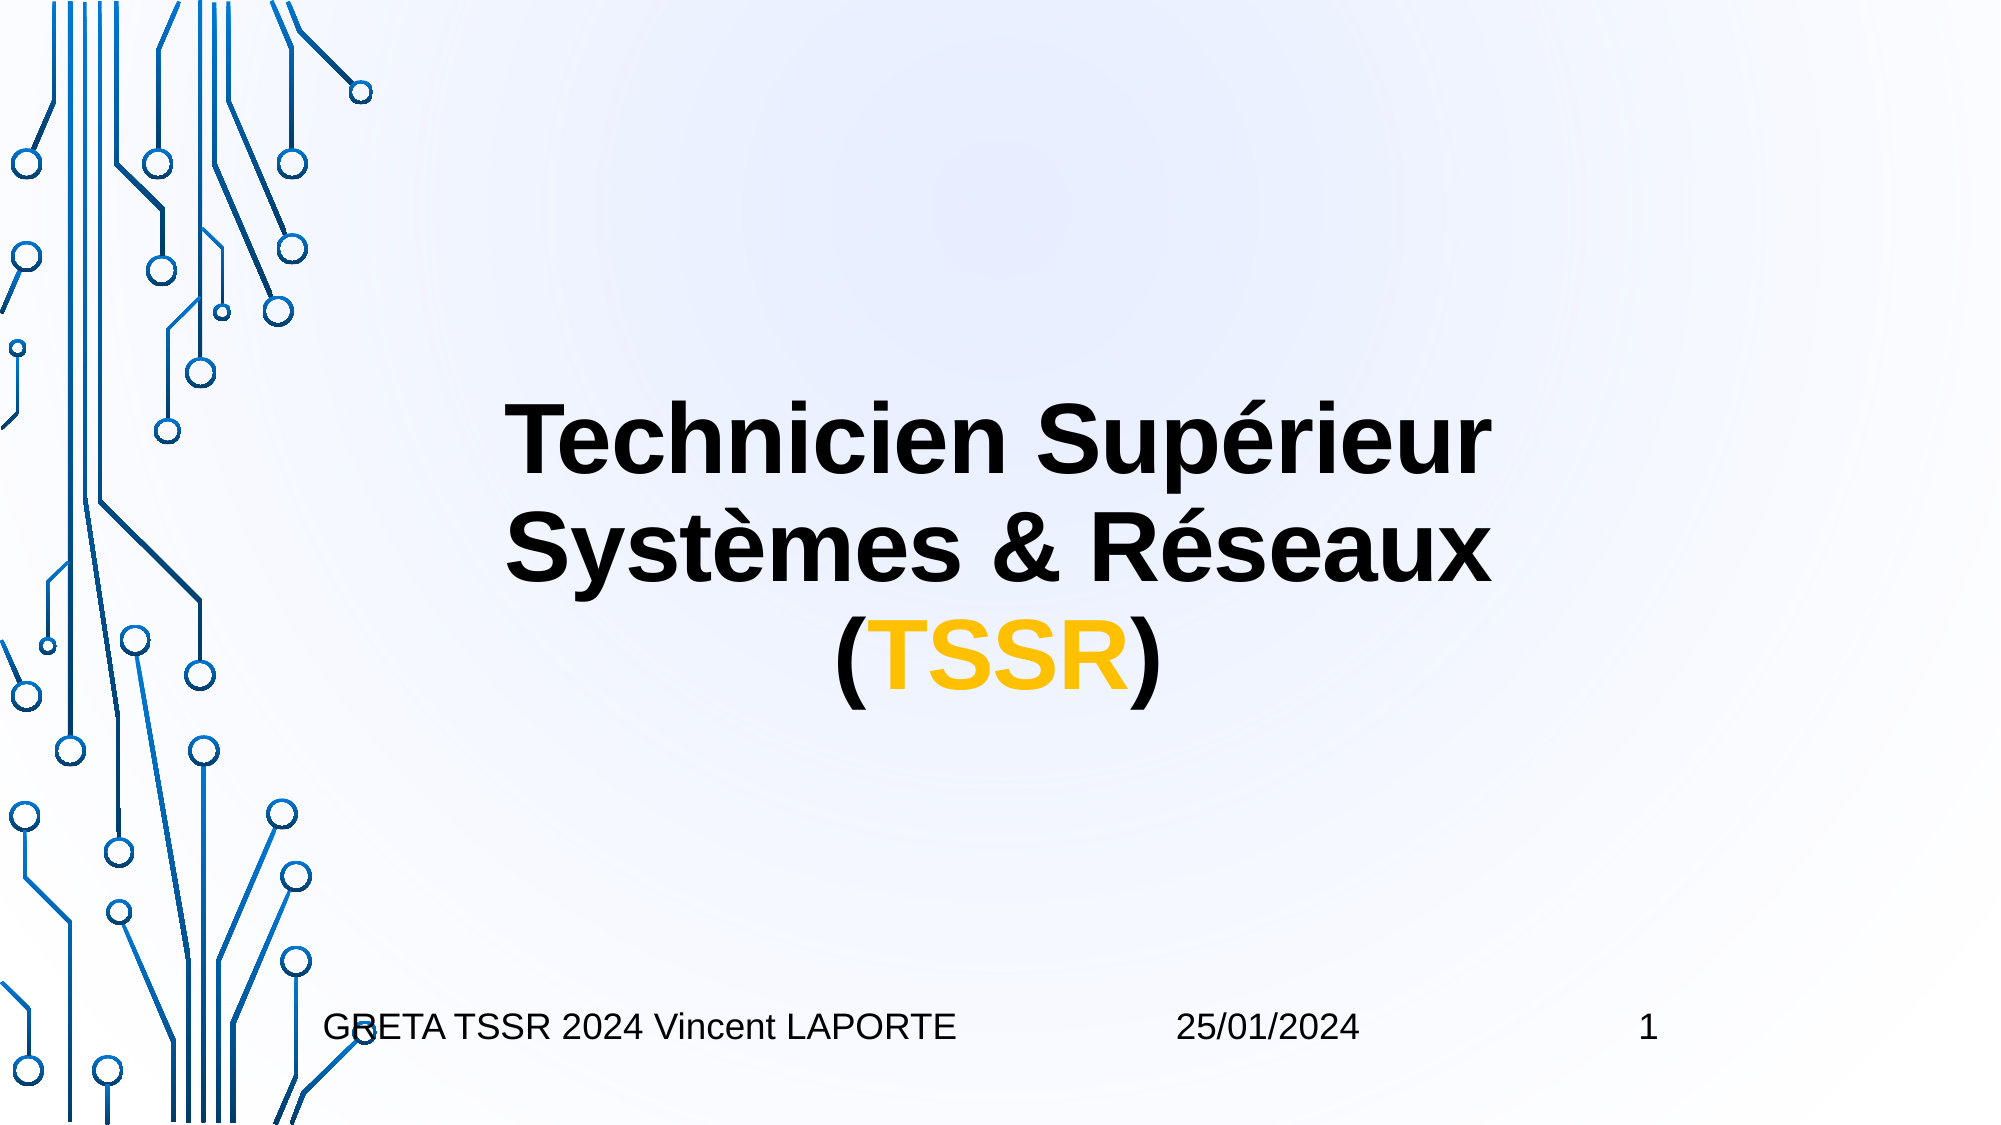

# Technicien Supérieur Systèmes & Réseaux (TSSR)
1
GRETA TSSR 2024 Vincent LAPORTE
25/01/2024